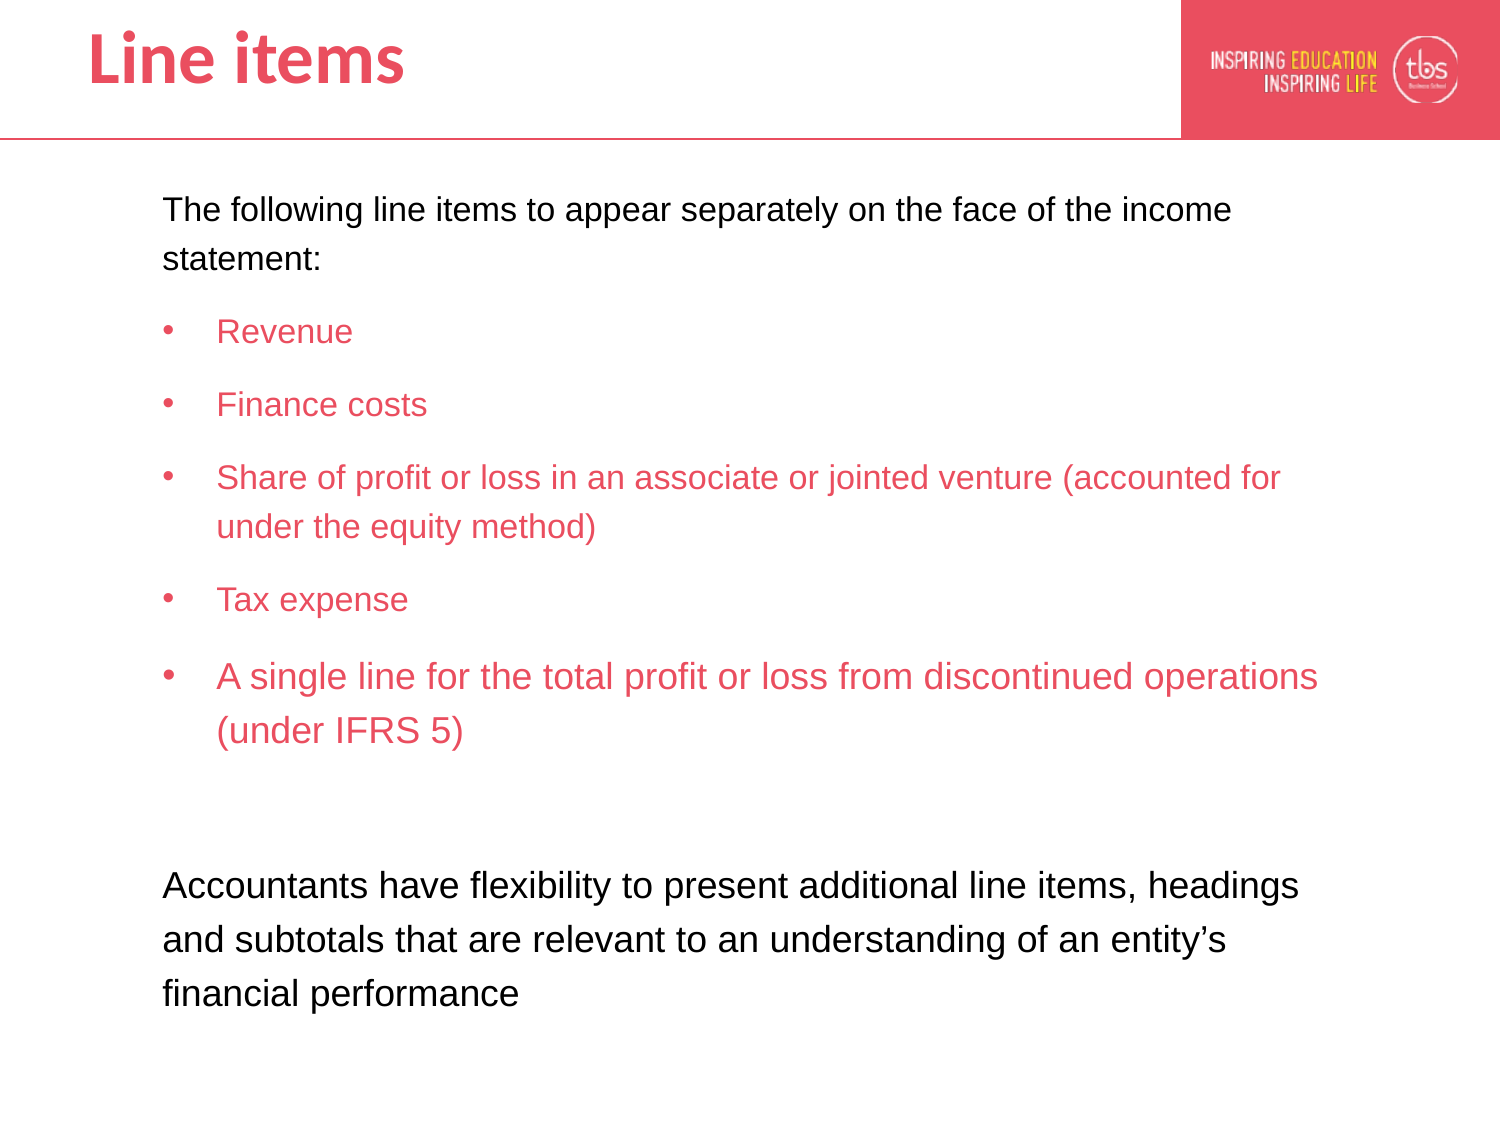

# Line items
The following line items to appear separately on the face of the income statement:
Revenue
Finance costs
Share of profit or loss in an associate or jointed venture (accounted for under the equity method)
Tax expense
A single line for the total profit or loss from discontinued operations (under IFRS 5)

Accountants have flexibility to present additional line items, headings and subtotals that are relevant to an understanding of an entity’s financial performance